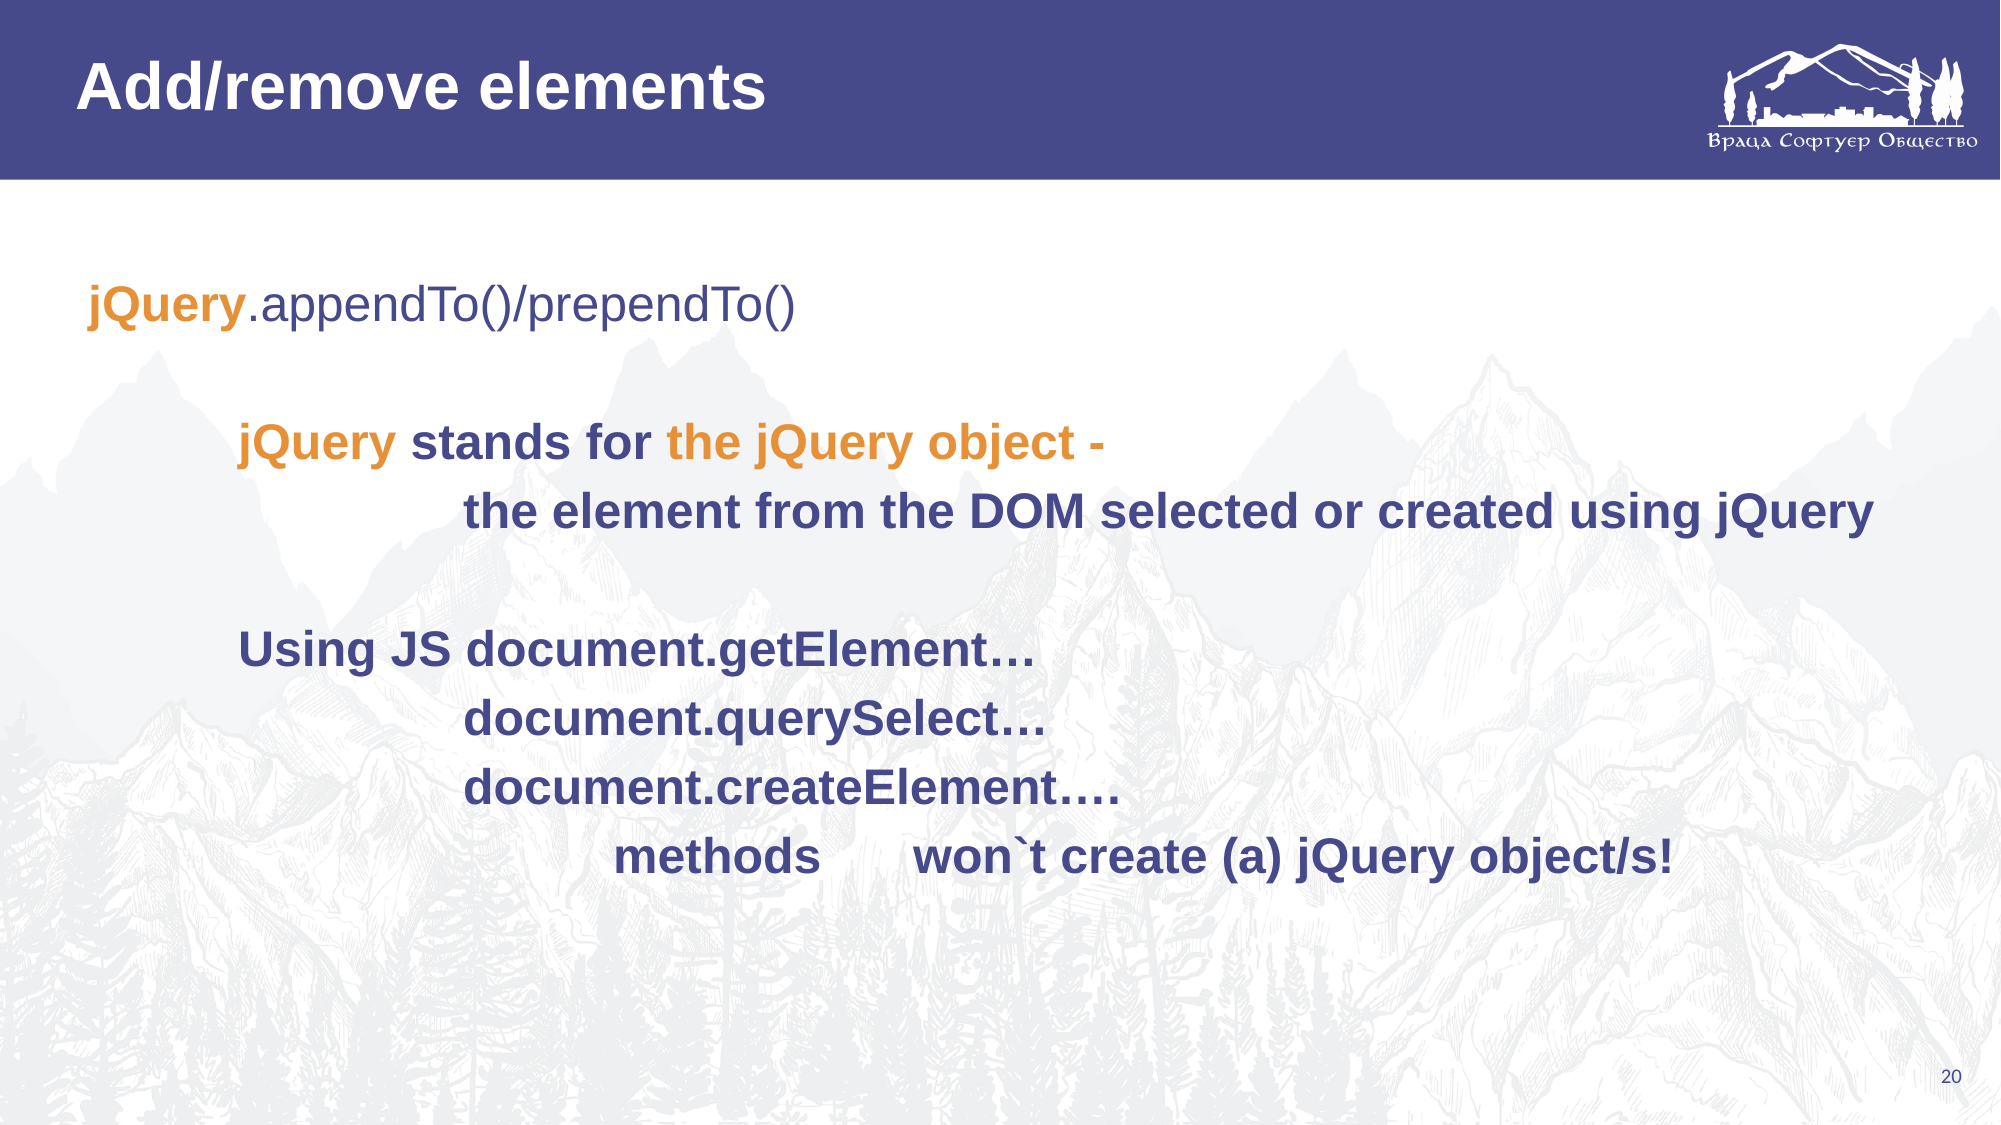

Add/remove elements

jQuery.appendTo()/prependTo()

jQuery stands for the jQuery object -
the element from the DOM selected or created using jQuery

Using JS document.getElement…
document.querySelect…
document.createElement….
			methods 	won`t create (a) jQuery object/s!

20